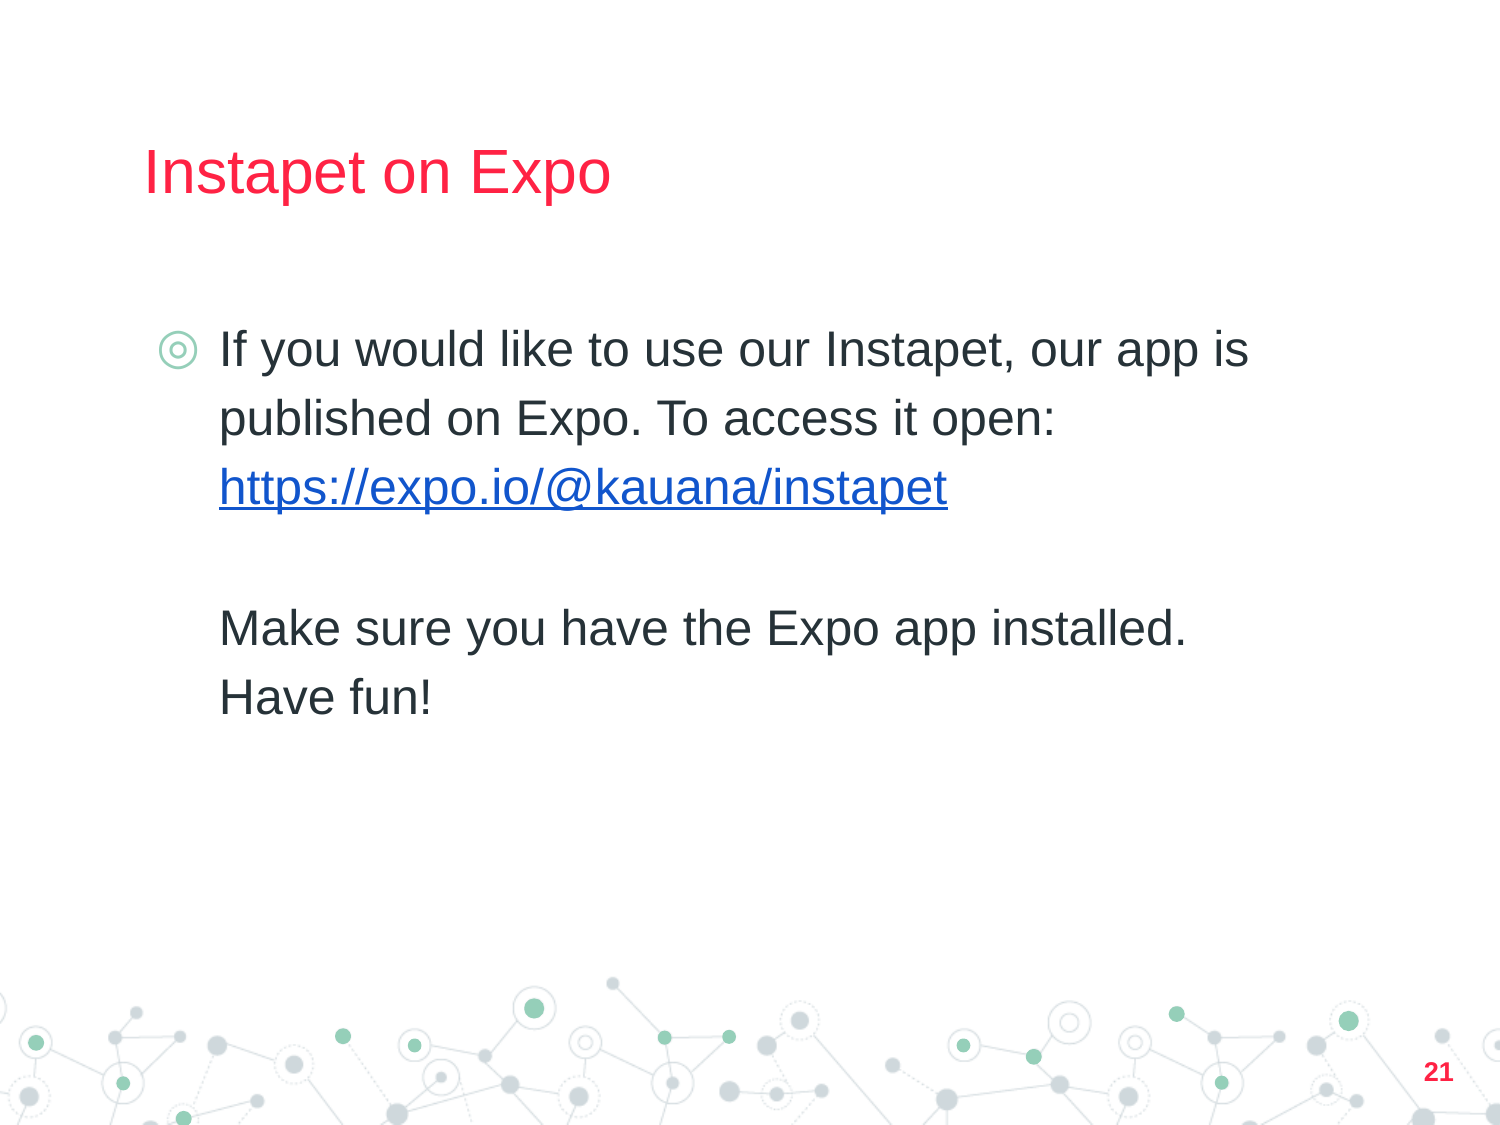

# Instapet on Expo
If you would like to use our Instapet, our app is published on Expo. To access it open:
https://expo.io/@kauana/instapet
Make sure you have the Expo app installed.
Have fun!
21